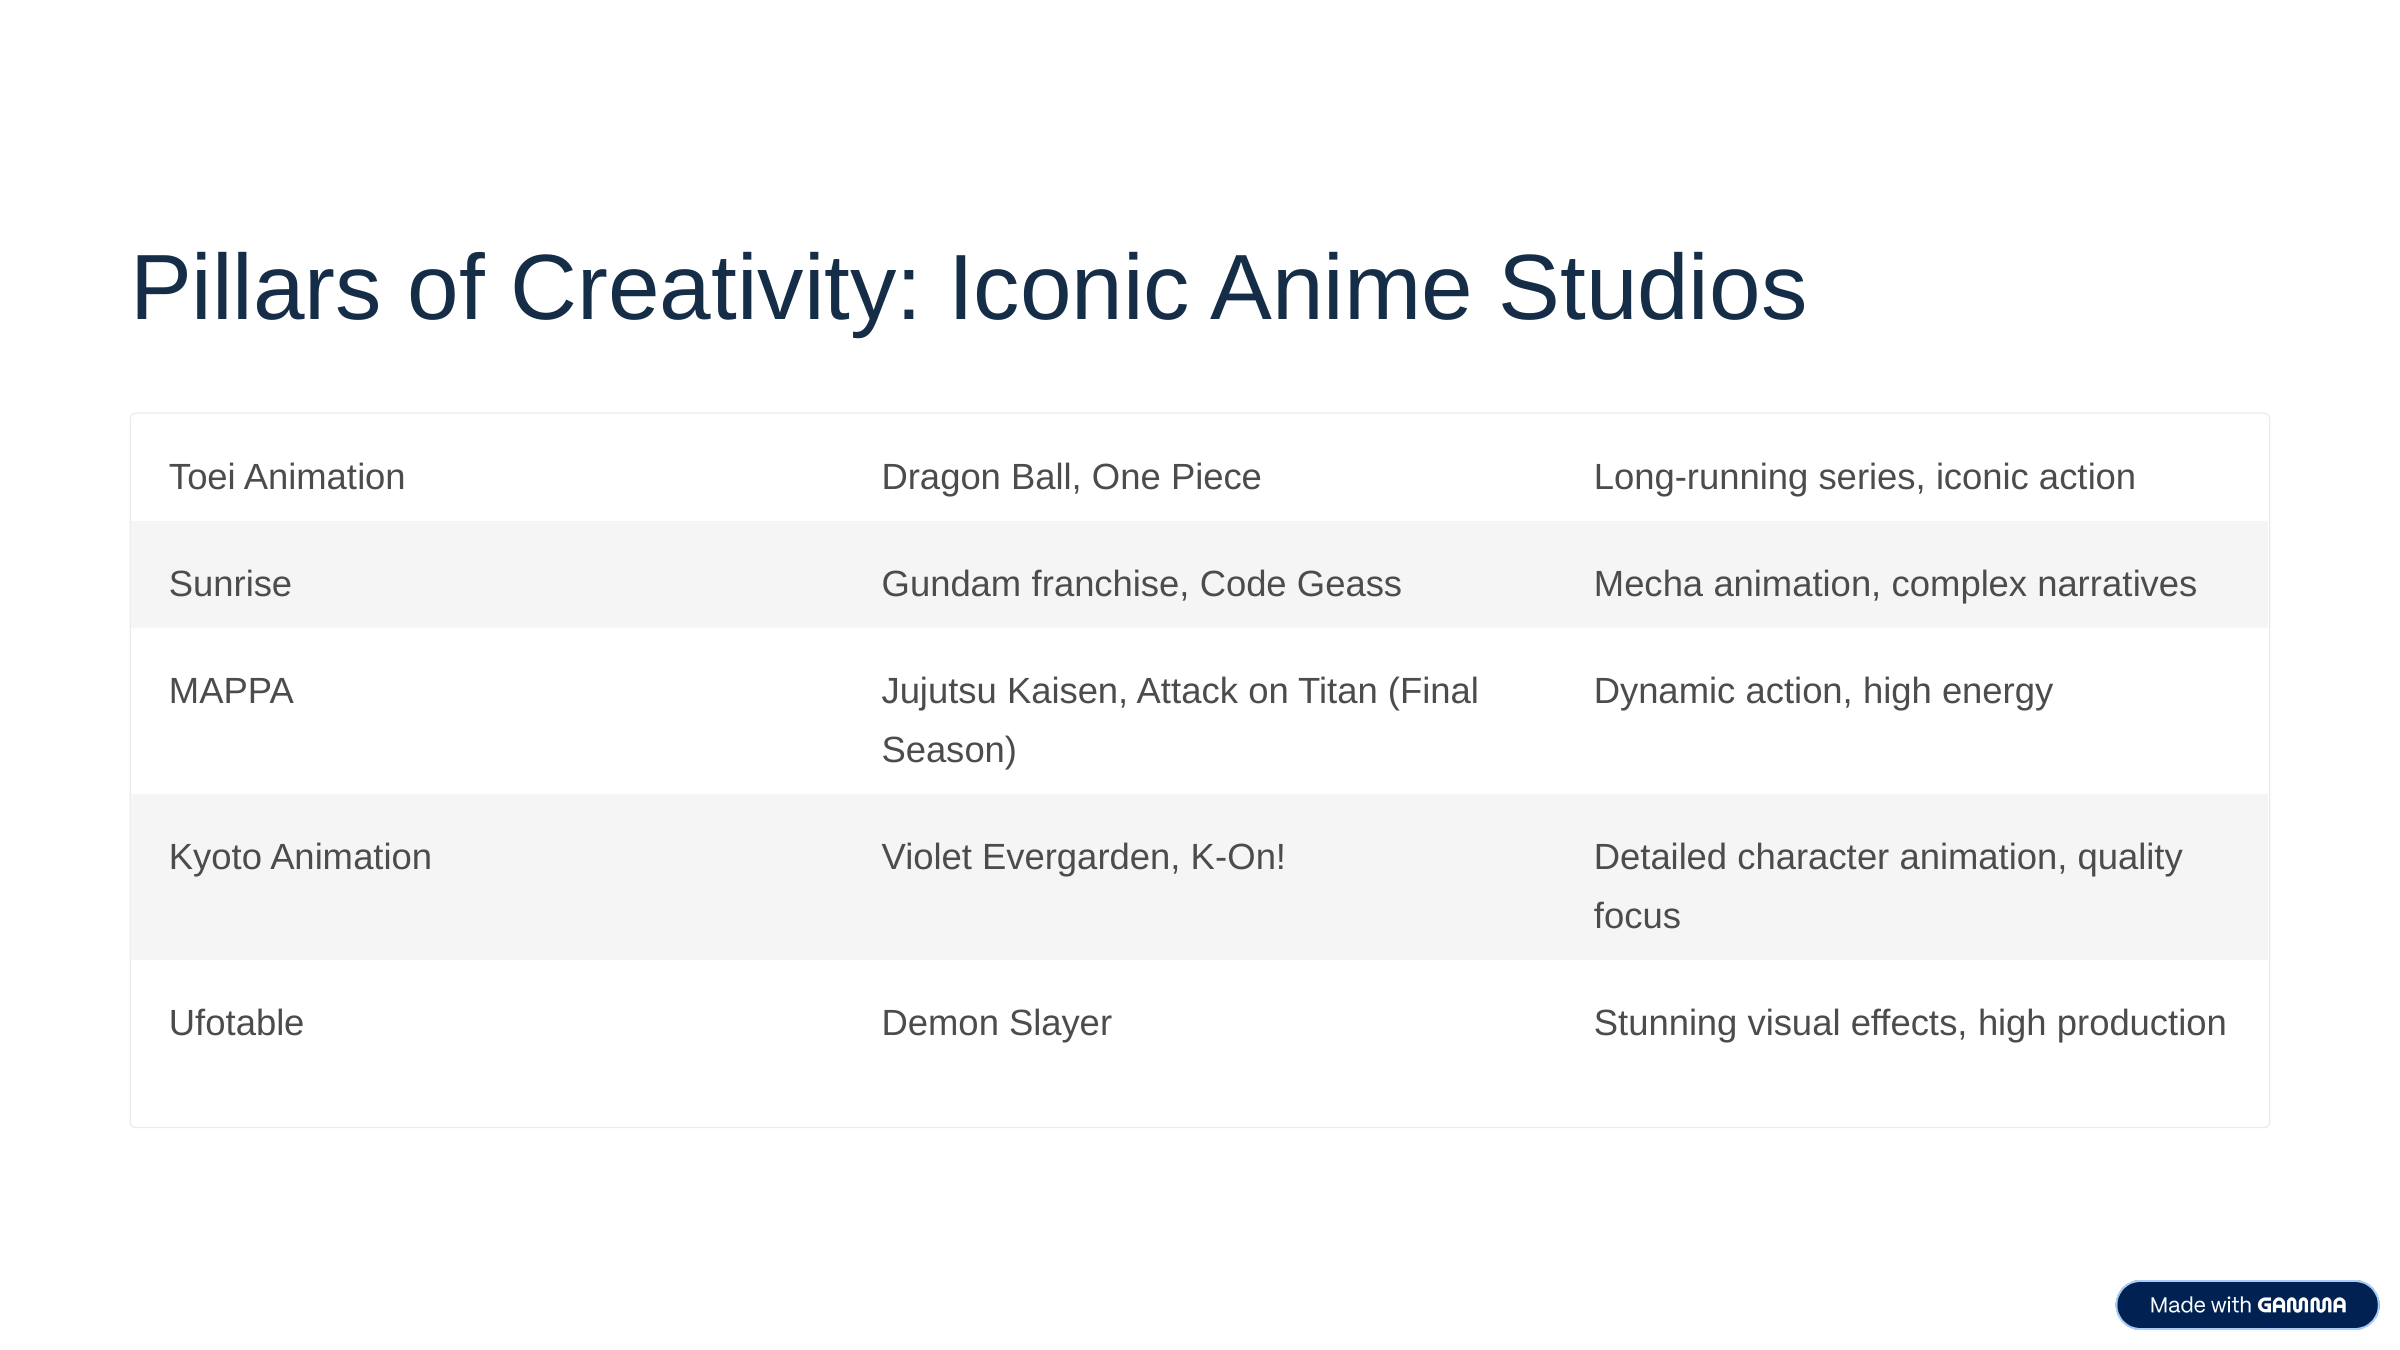

Pillars of Creativity: Iconic Anime Studios

Toei Animation
Dragon Ball, One Piece
Long-running series, iconic action

Sunrise
Gundam franchise, Code Geass
Mecha animation, complex narratives

MAPPA
Jujutsu Kaisen, Attack on Titan (Final Season)
Dynamic action, high energy

Kyoto Animation
Violet Evergarden, K-On!
Detailed character animation, quality focus

Ufotable
Demon Slayer
Stunning visual effects, high production